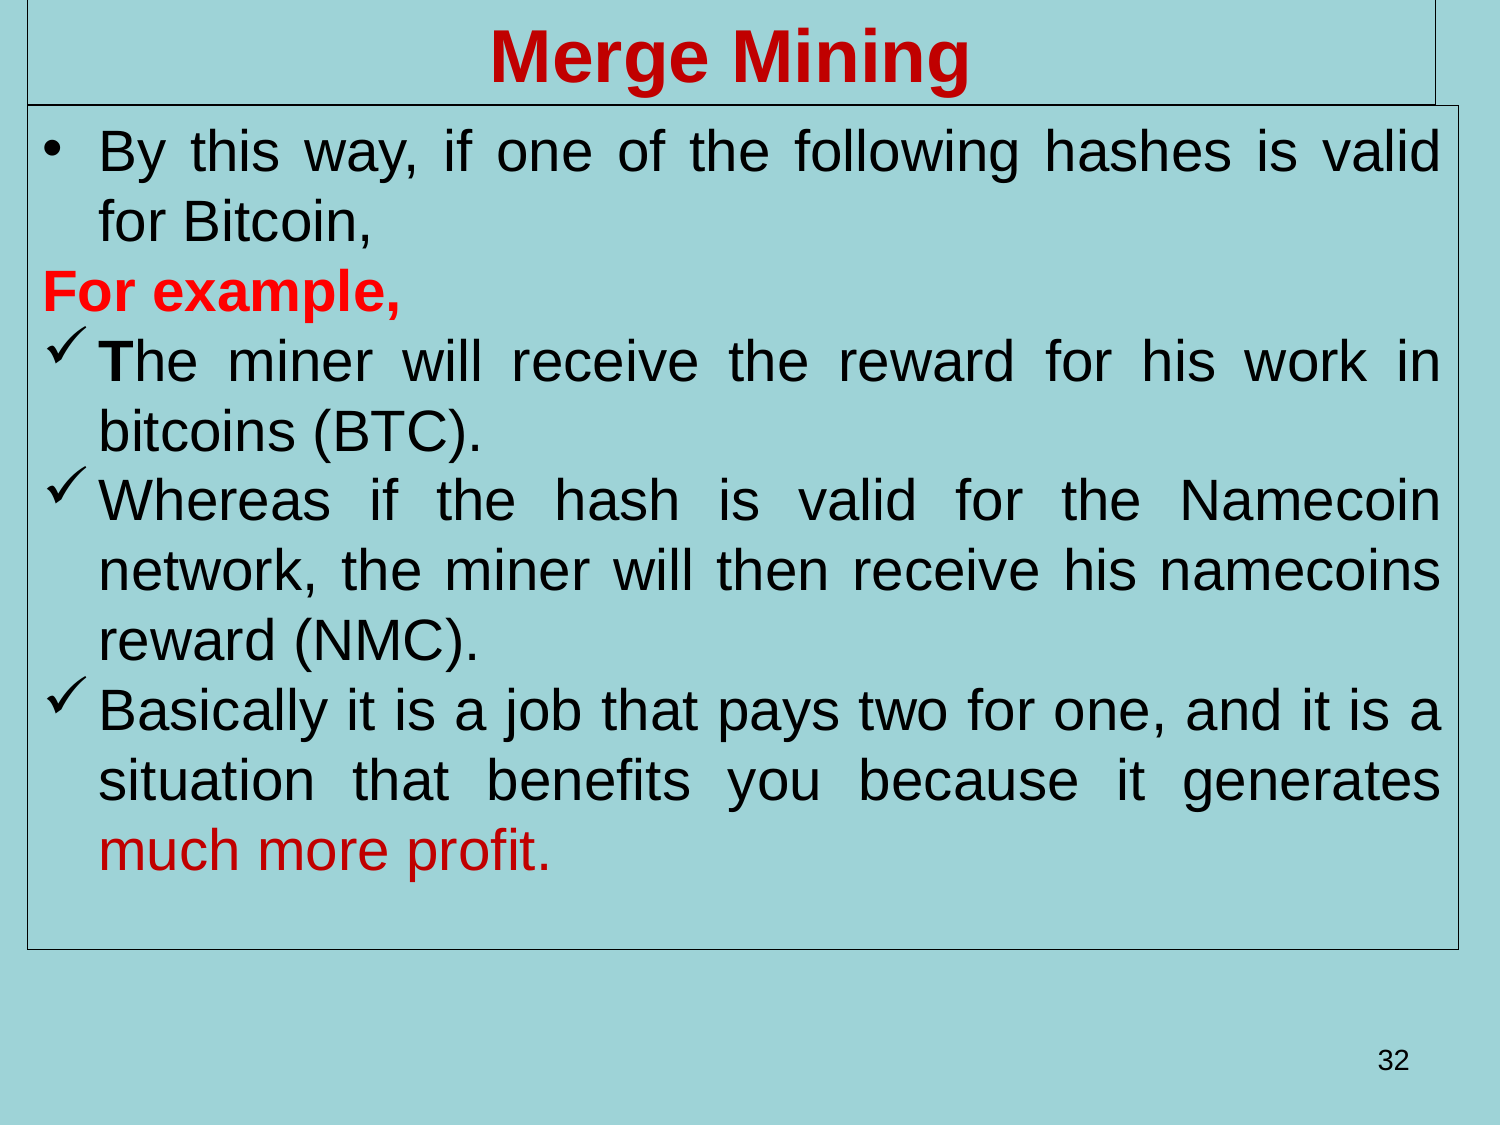

Merge Mining
By this way, if one of the following hashes is valid for Bitcoin,
For example,
The miner will receive the reward for his work in bitcoins (BTC).
Whereas if the hash is valid for the Namecoin network, the miner will then receive his namecoins reward (NMC).
Basically it is a job that pays two for one, and it is a situation that benefits you because it generates much more profit.

32